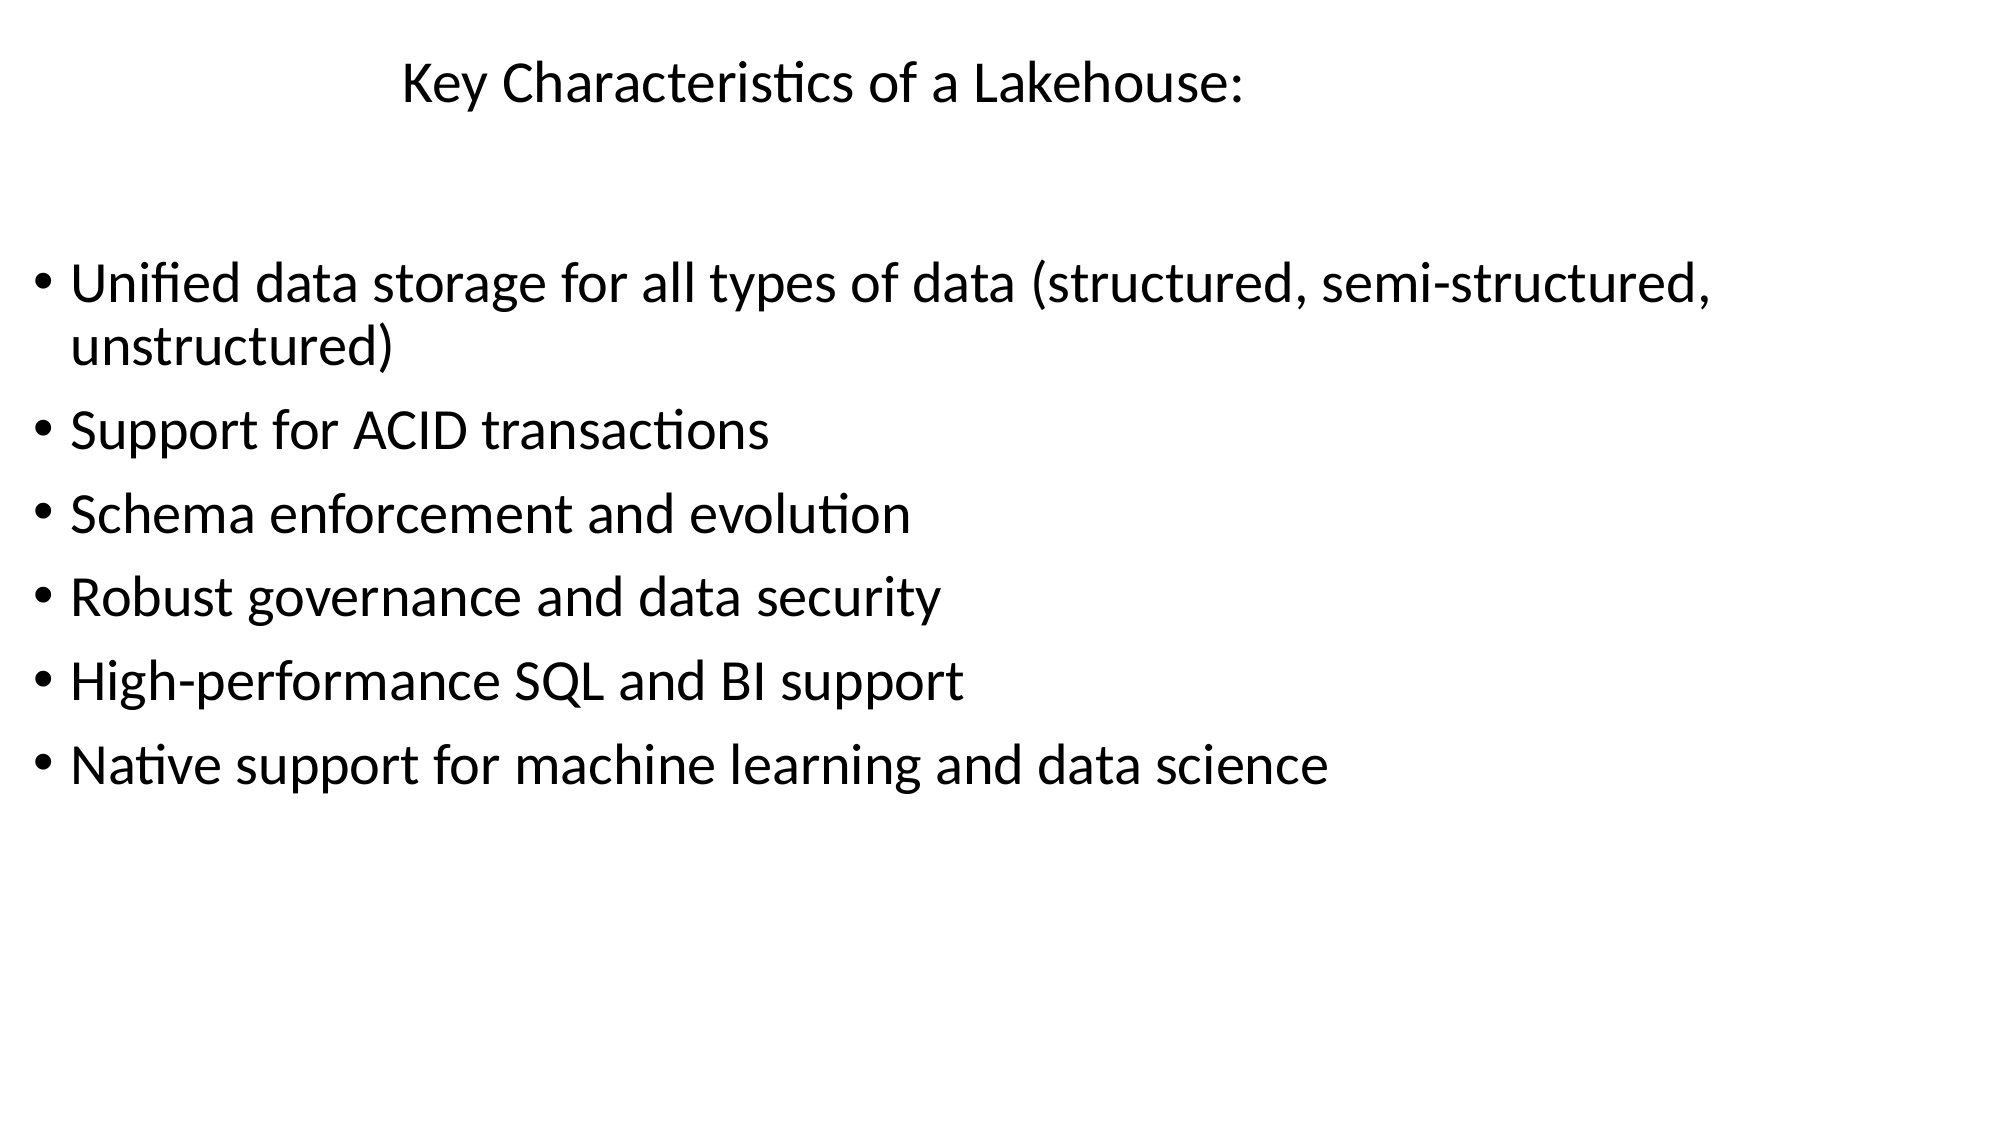

# Key Characteristics of a Lakehouse:
Unified data storage for all types of data (structured, semi-structured, unstructured)
Support for ACID transactions
Schema enforcement and evolution
Robust governance and data security
High-performance SQL and BI support
Native support for machine learning and data science